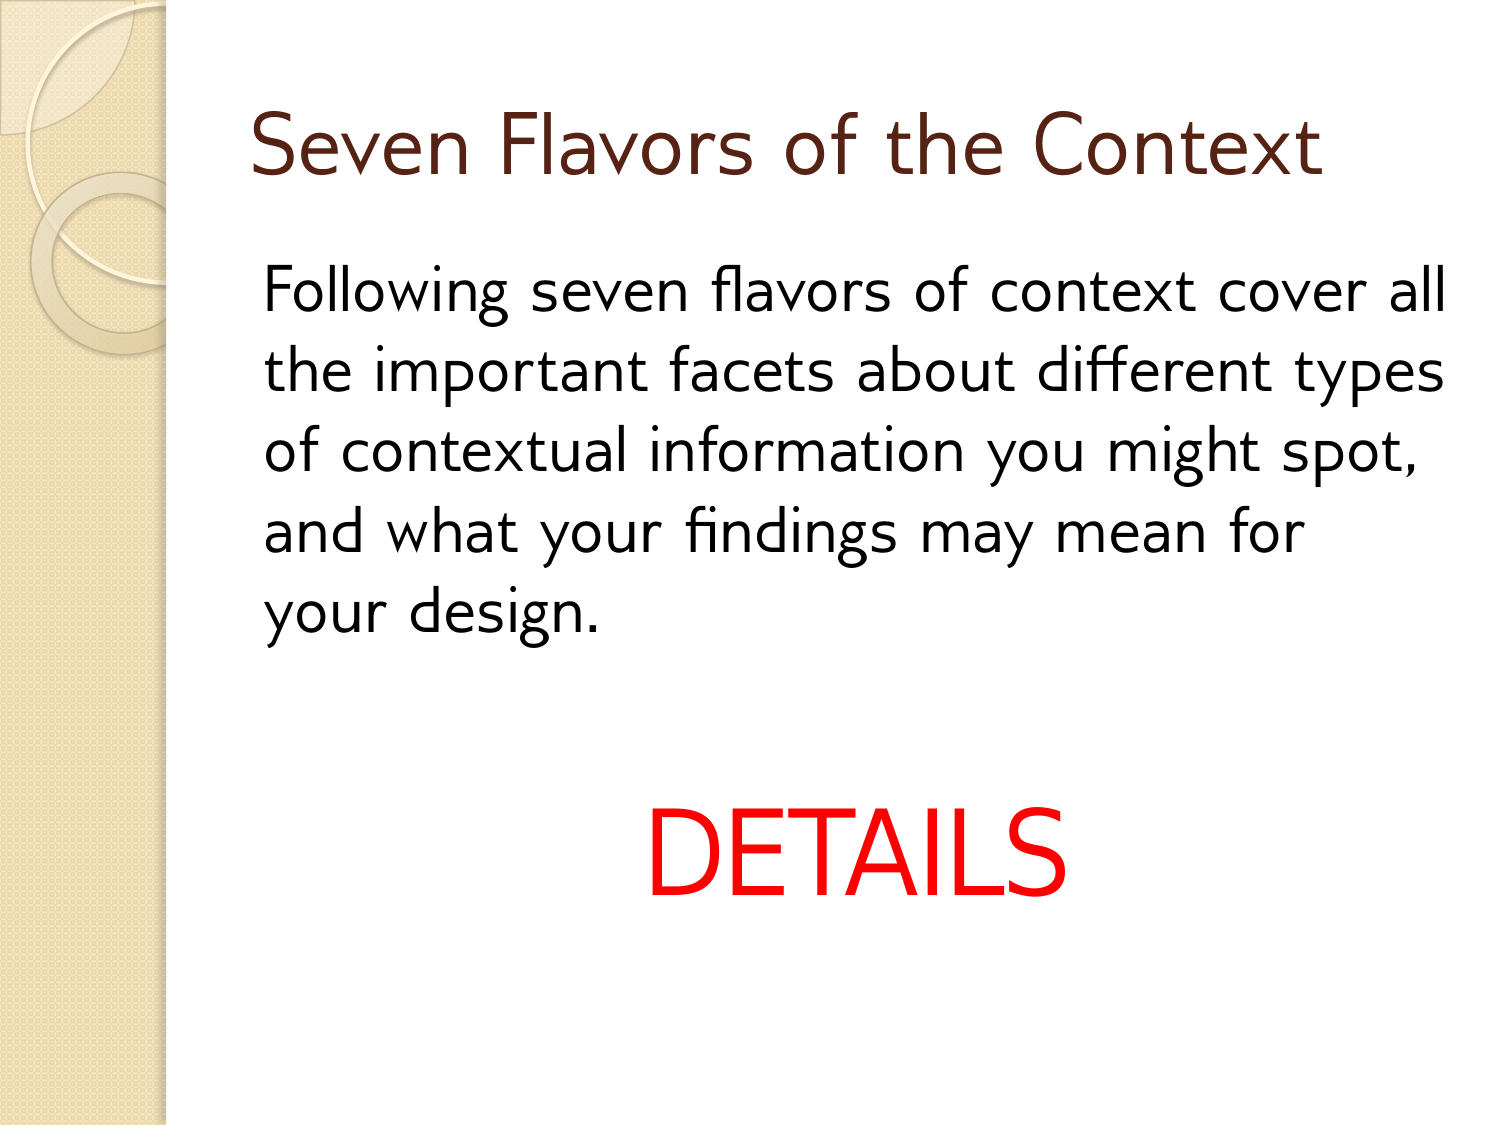

# Seven Flavors of the Context
Following seven flavors of context cover all the important facets about different types of contextual information you might spot, and what your findings may mean for your design.

DETAILS